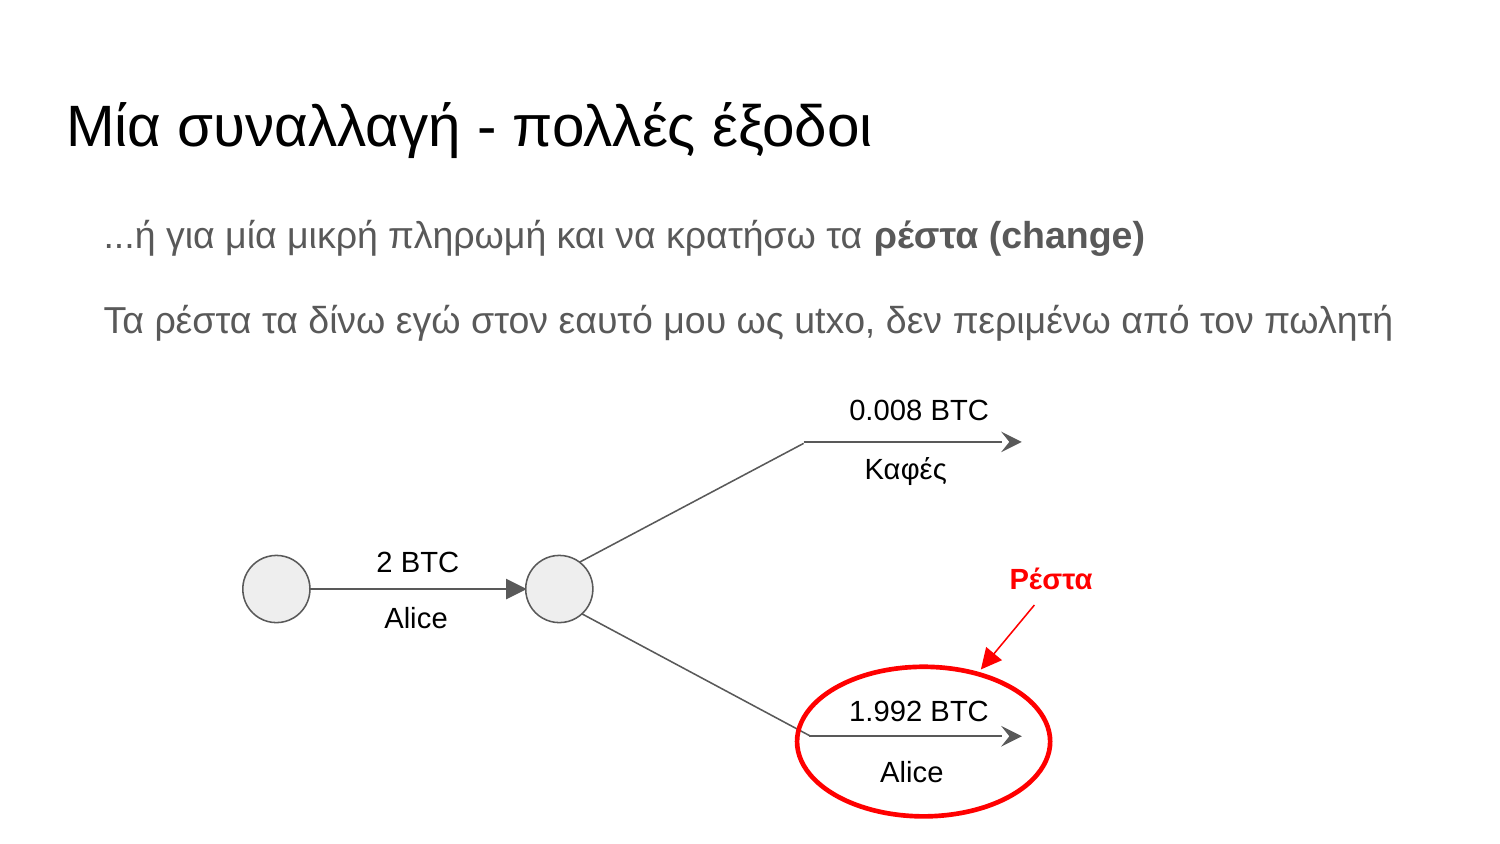

# Μία συναλλαγή - πολλές έξοδοι
...ή για μία μικρή πληρωμή και να κρατήσω τα ρέστα (change)
Τα ρέστα τα δίνω εγώ στον εαυτό μου ως utxo, δεν περιμένω από τον πωλητή
0.008 BTC
Καφές
2 BTC
Ρέστα

Alice

1.992 BTC
Alice